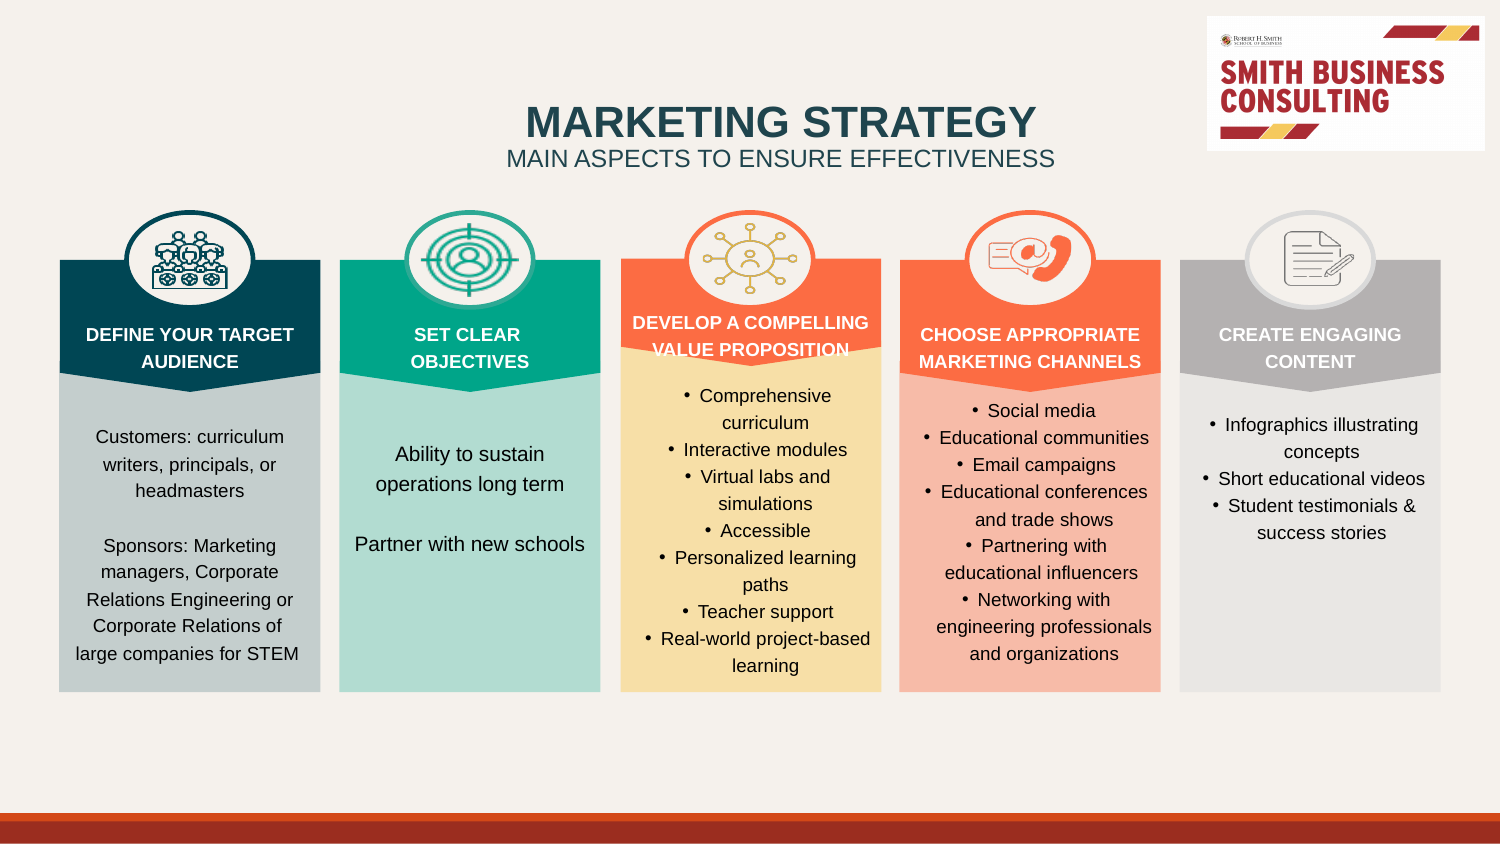

MARKETING STRATEGY
MAIN ASPECTS TO ENSURE EFFECTIVENESS

Comprehensive curriculum
Interactive modules
Virtual labs and simulations
Accessible
Personalized learning paths
Teacher support
Real-world project-based learning

Ability to sustain operations long term

Partner with new schools

DEVELOP A COMPELLING VALUE PROPOSITION
DEFINE YOUR TARGET AUDIENCE
SET CLEAR
OBJECTIVES
CHOOSE APPROPRIATE MARKETING CHANNELS
CREATE ENGAGING CONTENT
Social media
Educational communities
Email campaigns
Educational conferences and trade shows
Partnering with educational influencers
Networking with engineering professionals and organizations

Infographics illustrating concepts
Short educational videos
Student testimonials & success stories

Customers: curriculum writers, principals, or headmasters

Sponsors: Marketing managers, Corporate Relations Engineering or Corporate Relations of  large companies for STEM